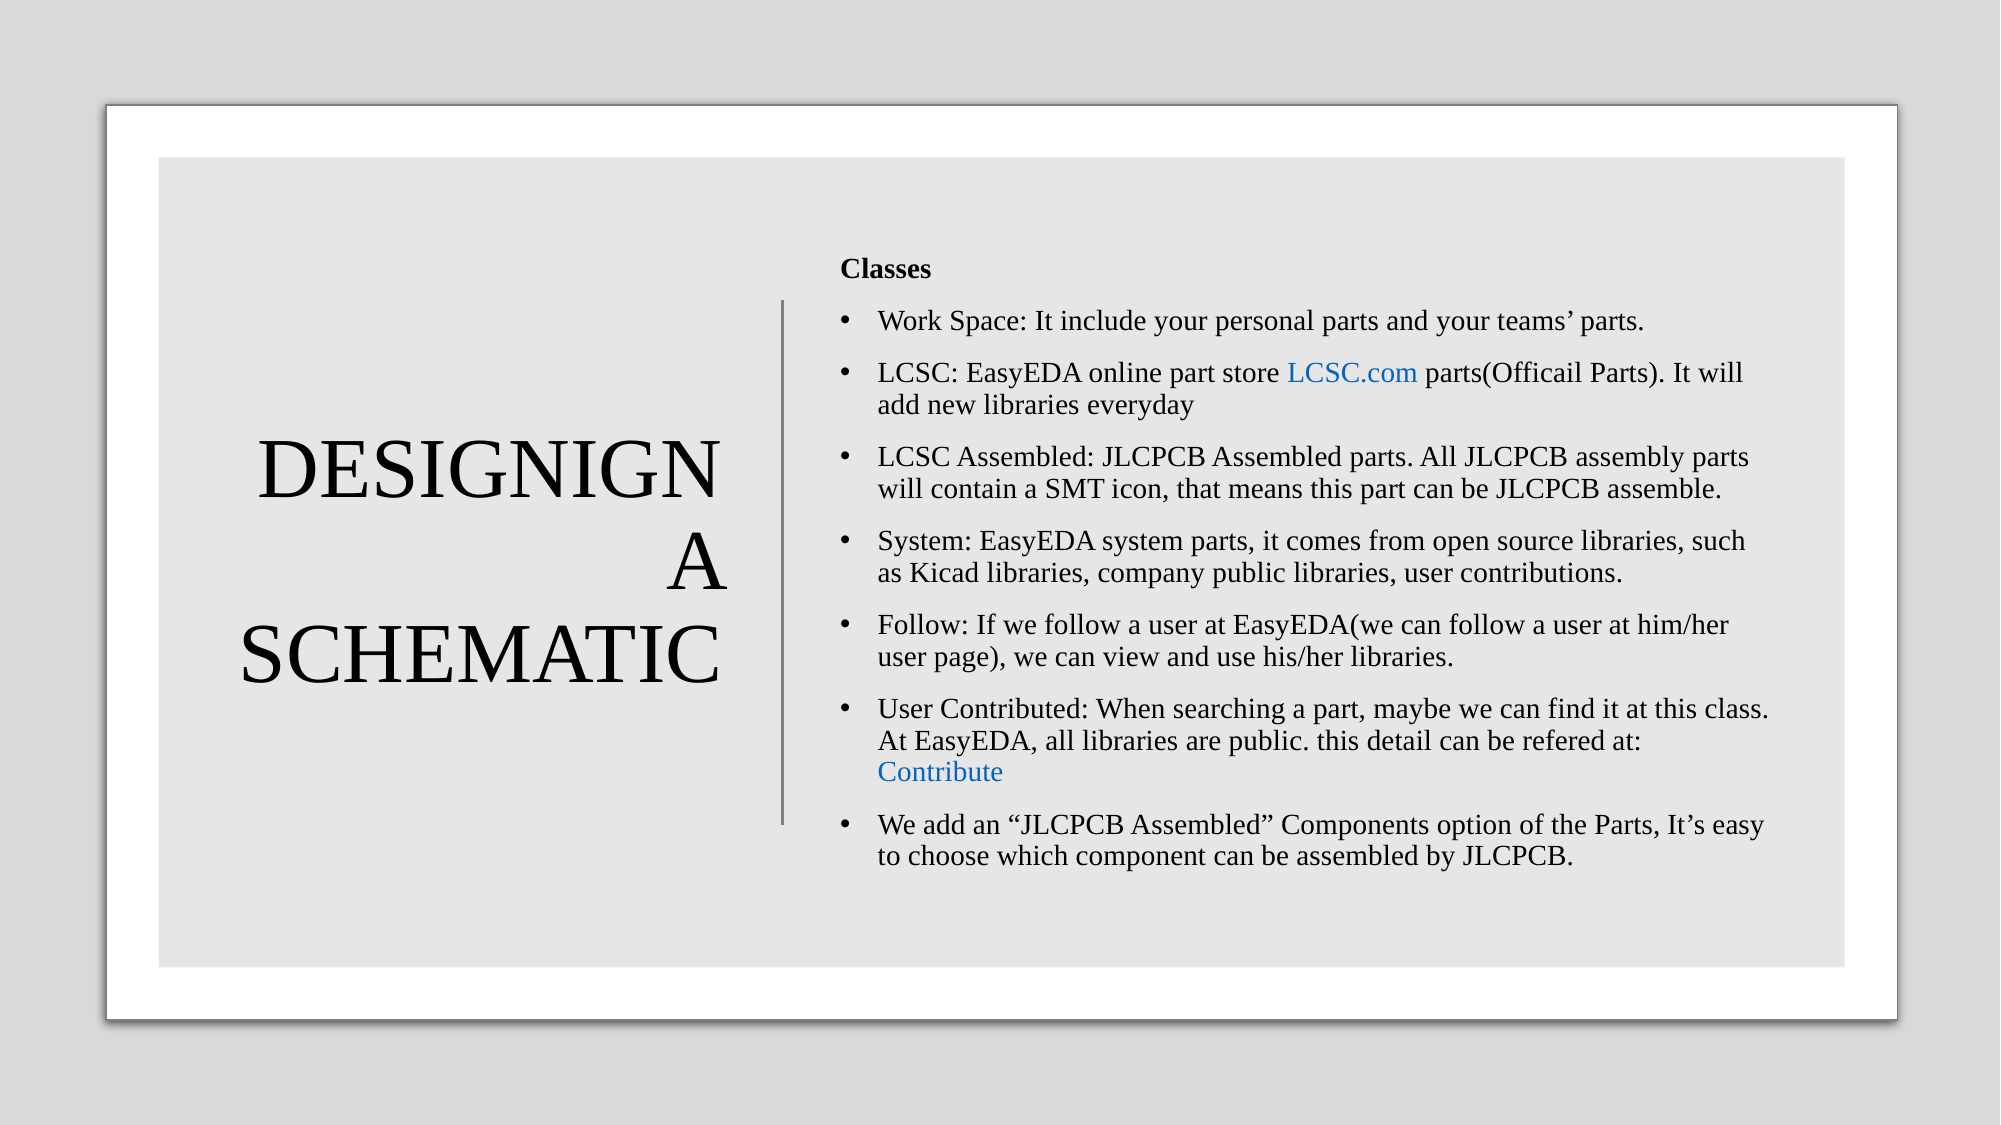

# DESIGNIGN A SCHEMATIC
Classes
Work Space: It include your personal parts and your teams’ parts.
LCSC: EasyEDA online part store LCSC.com parts(Officail Parts). It will add new libraries everyday
LCSC Assembled: JLCPCB Assembled parts. All JLCPCB assembly parts will contain a SMT icon, that means this part can be JLCPCB assemble.
System: EasyEDA system parts, it comes from open source libraries, such as Kicad libraries, company public libraries, user contributions.
Follow: If we follow a user at EasyEDA(we can follow a user at him/her user page), we can view and use his/her libraries.
User Contributed: When searching a part, maybe we can find it at this class. At EasyEDA, all libraries are public. this detail can be refered at: Contribute
We add an “JLCPCB Assembled” Components option of the Parts, It’s easy to choose which component can be assembled by JLCPCB.